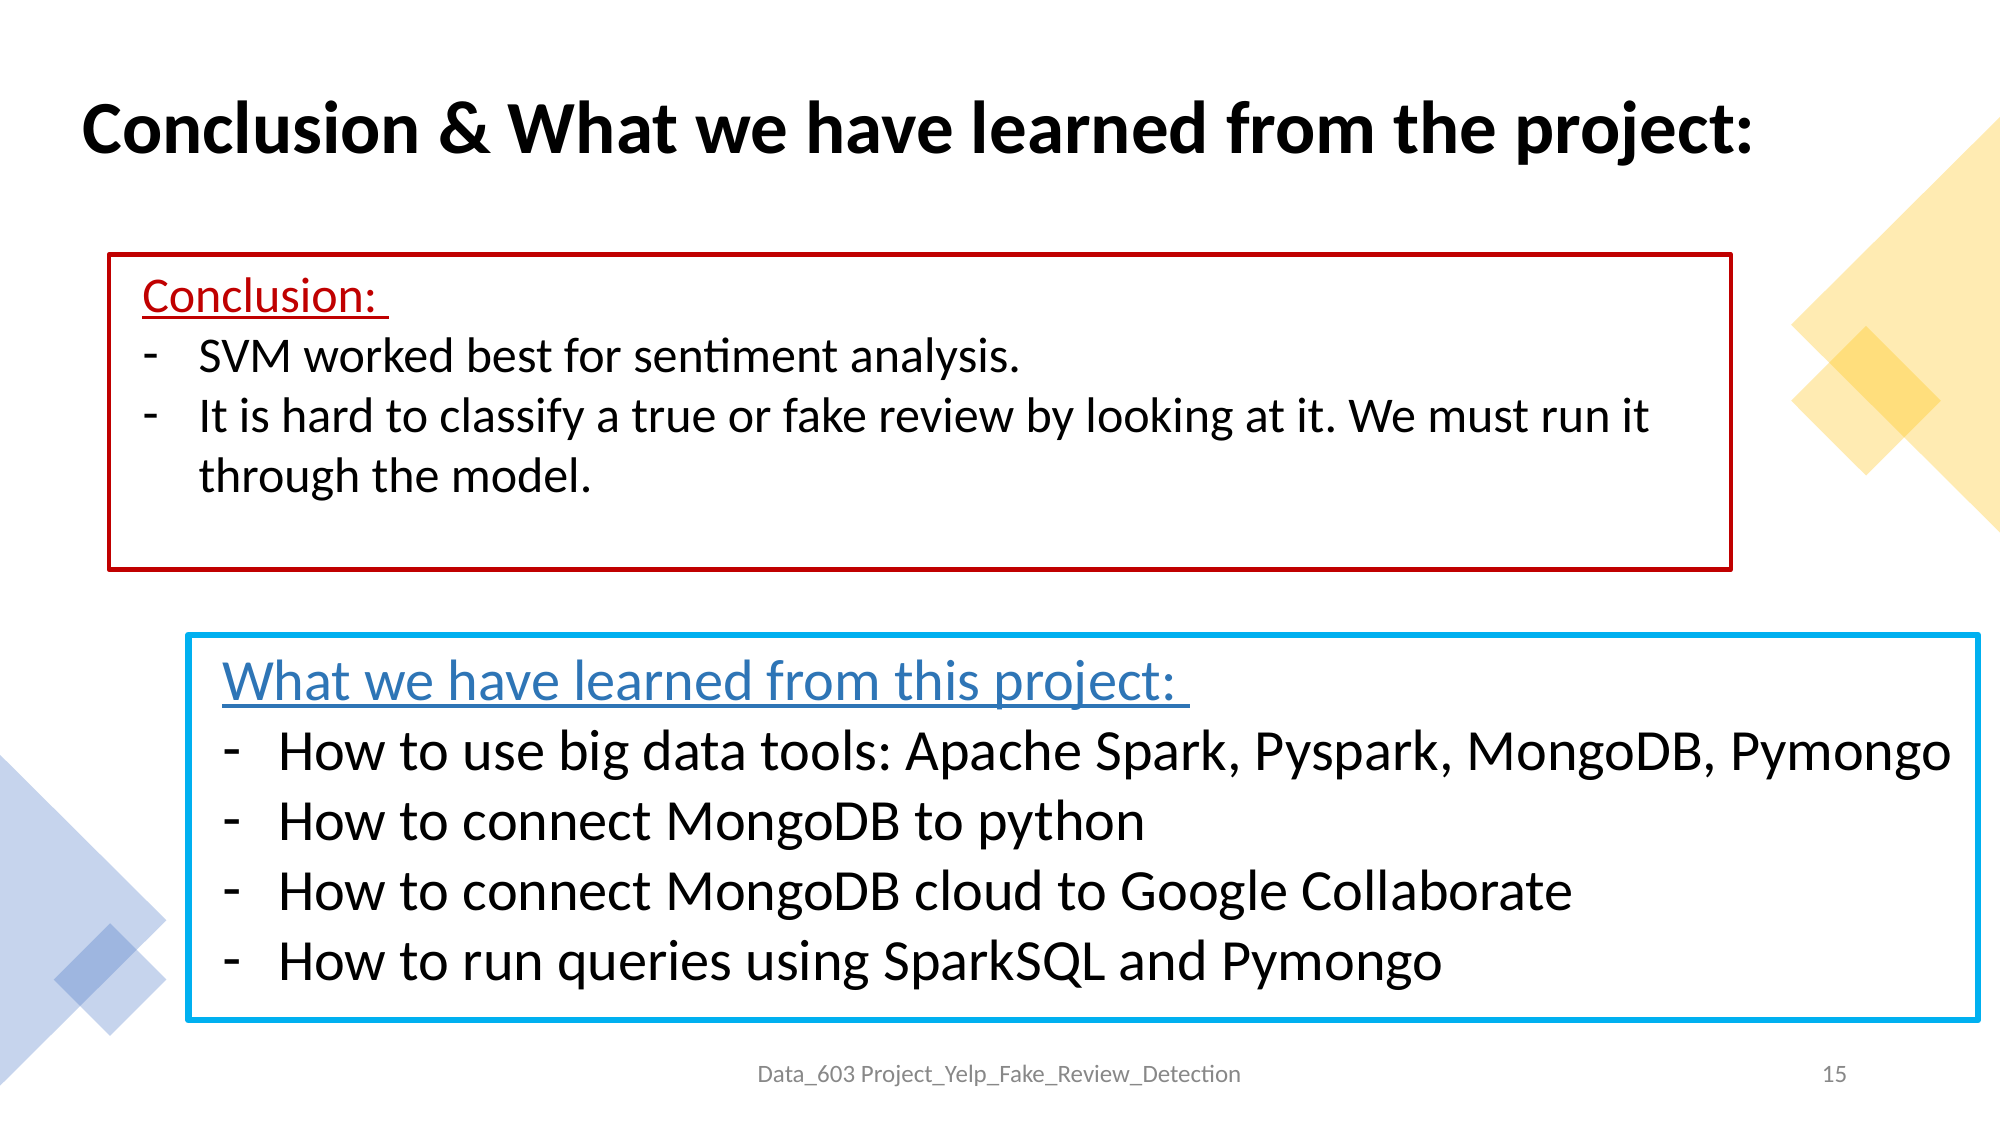

# Conclusion & What we have learned from the project:

Conclusion:
SVM worked best for sentiment analysis.
It is hard to classify a true or fake review by looking at it. We must run it through the model.

What we have learned from this project:
How to use big data tools: Apache Spark, Pyspark, MongoDB, Pymongo
How to connect MongoDB to python
How to connect MongoDB cloud to Google Collaborate
How to run queries using SparkSQL and Pymongo

Data_603 Project_Yelp_Fake_Review_Detection
15